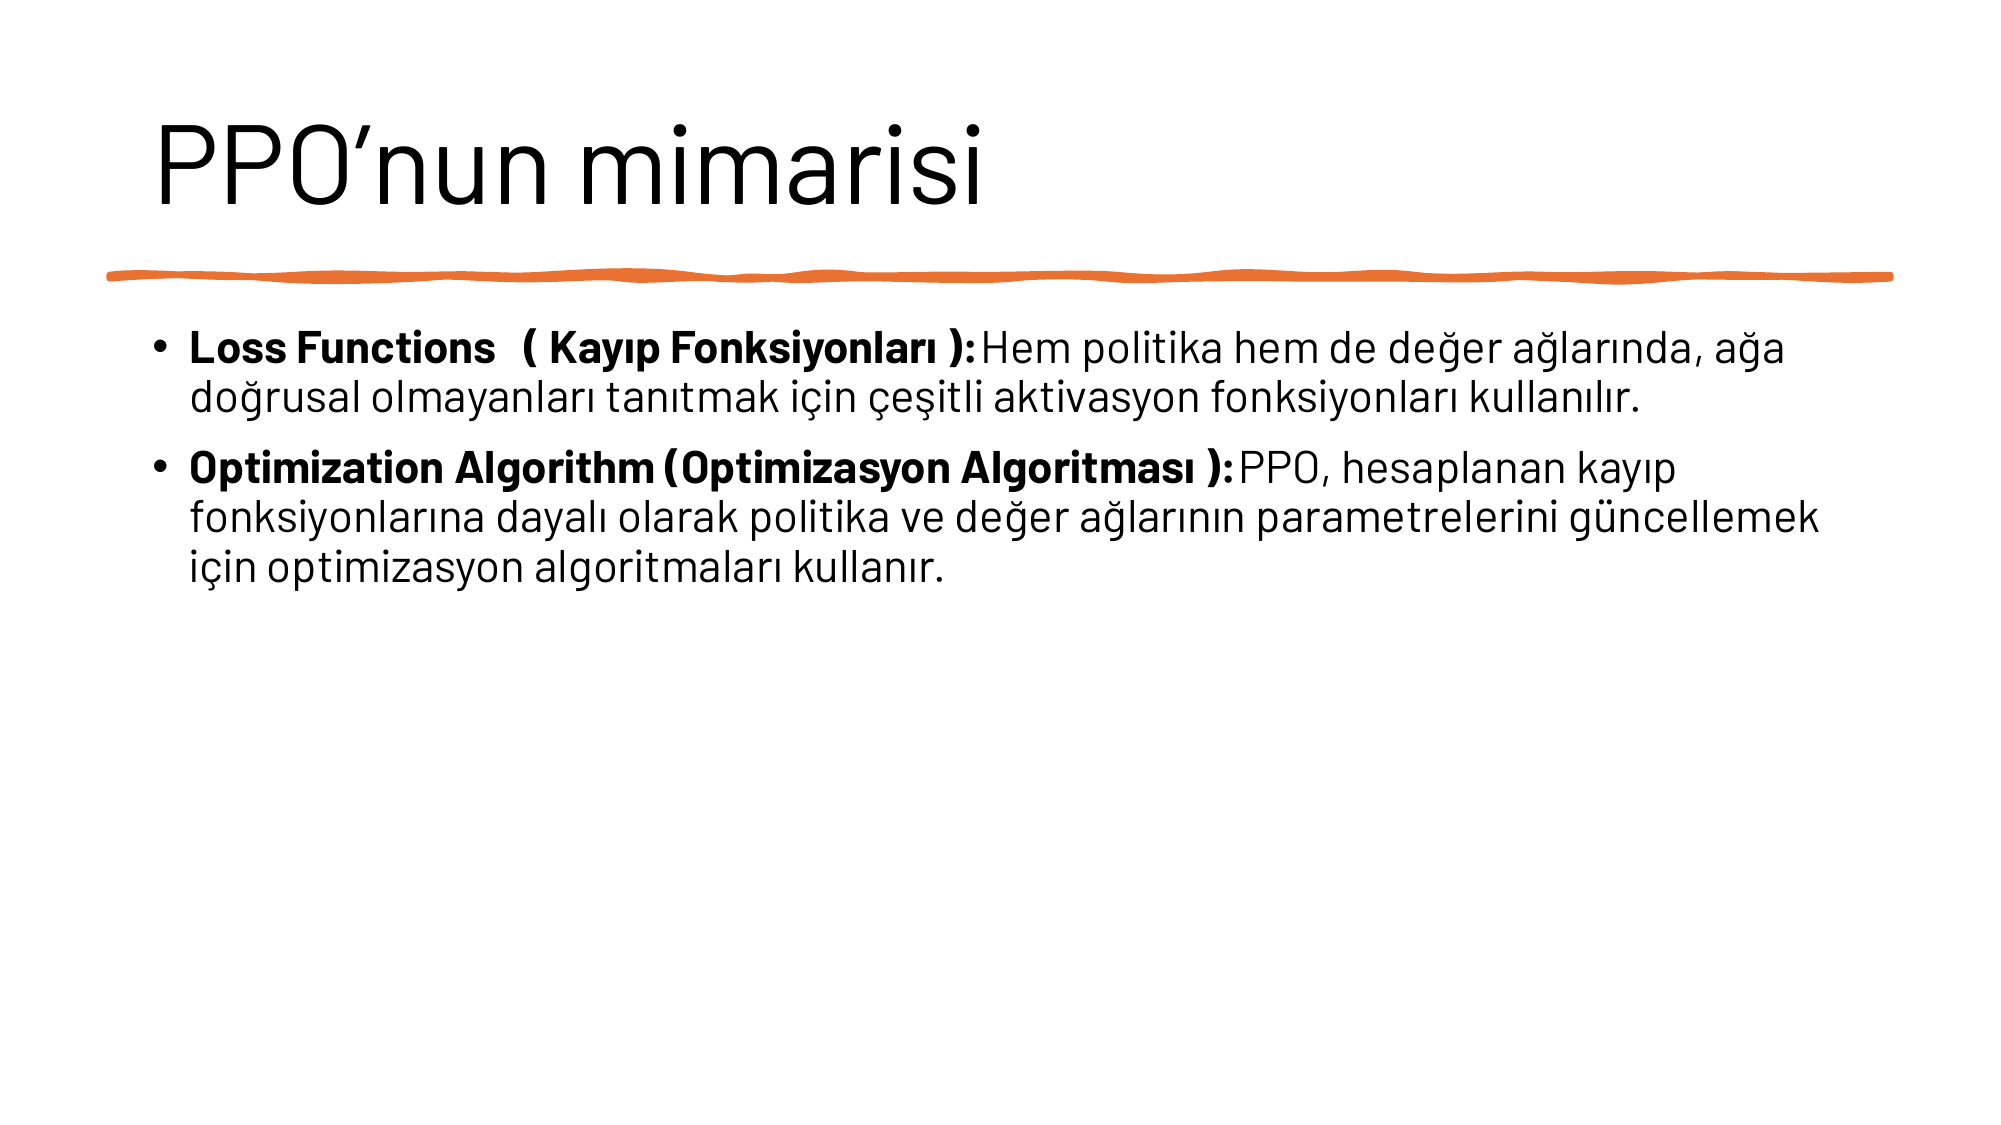

# PPO’nun mimarisi

Loss Functions   ( Kayıp Fonksiyonları ):Hem politika hem de değer ağlarında, ağa doğrusal olmayanları tanıtmak için çeşitli aktivasyon fonksiyonları kullanılır.
Optimization Algorithm (Optimizasyon Algoritması ):PPO, hesaplanan kayıp fonksiyonlarına dayalı olarak politika ve değer ağlarının parametrelerini güncellemek için optimizasyon algoritmaları kullanır.